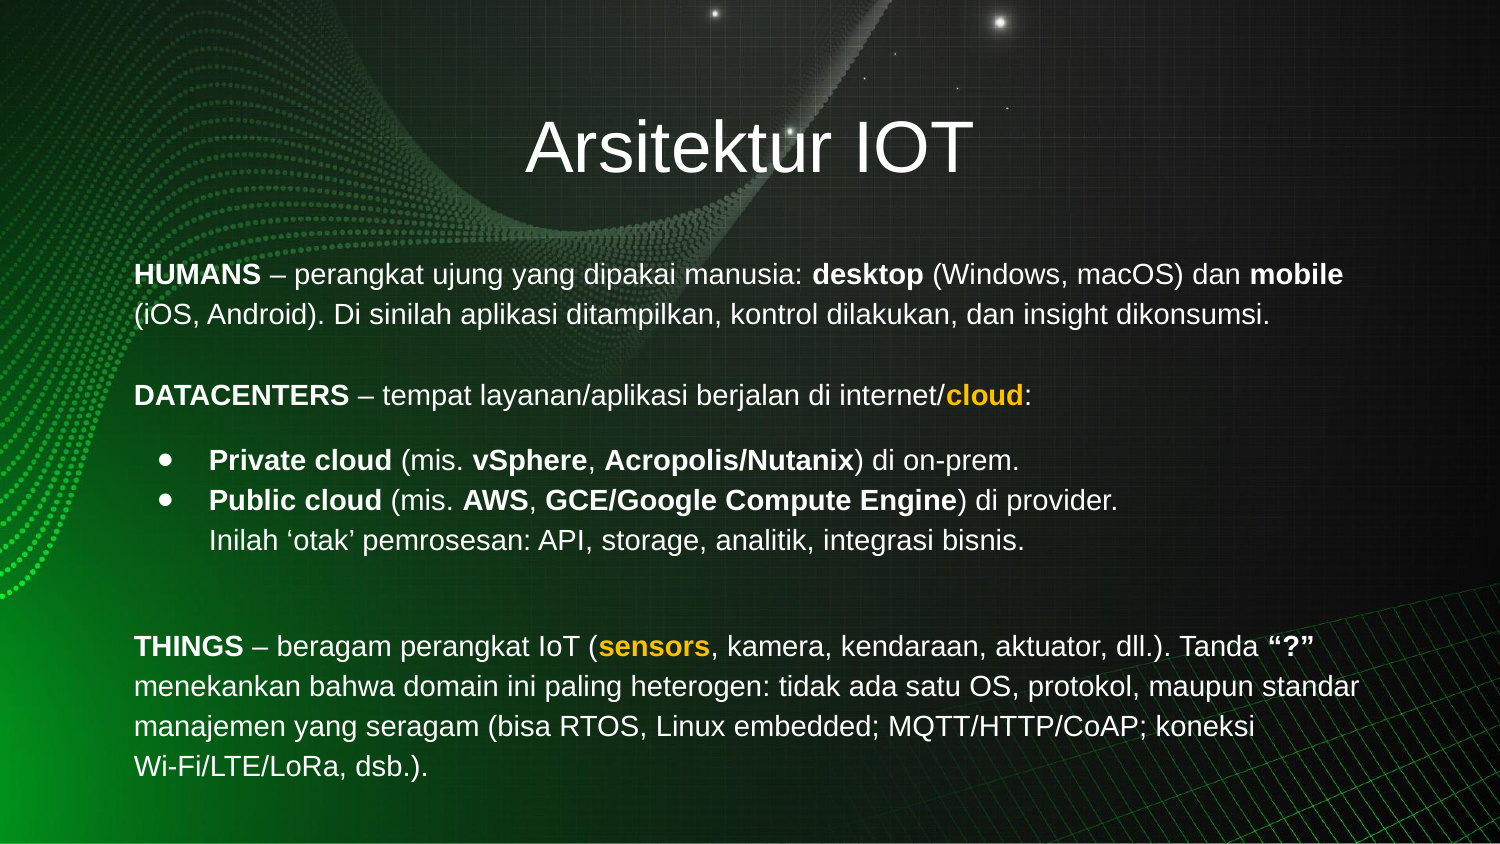

# Arsitektur IOT

HUMANS – perangkat ujung yang dipakai manusia: desktop (Windows, macOS) dan mobile (iOS, Android). Di sinilah aplikasi ditampilkan, kontrol dilakukan, dan insight dikonsumsi.

DATACENTERS – tempat layanan/aplikasi berjalan di internet/cloud:
Private cloud (mis. vSphere, Acropolis/Nutanix) di on-prem.
Public cloud (mis. AWS, GCE/Google Compute Engine) di provider.
Inilah ‘otak’ pemrosesan: API, storage, analitik, integrasi bisnis.

THINGS – beragam perangkat IoT (sensors, kamera, kendaraan, aktuator, dll.). Tanda “?” menekankan bahwa domain ini paling heterogen: tidak ada satu OS, protokol, maupun standar manajemen yang seragam (bisa RTOS, Linux embedded; MQTT/HTTP/CoAP; koneksi Wi-Fi/LTE/LoRa, dsb.).